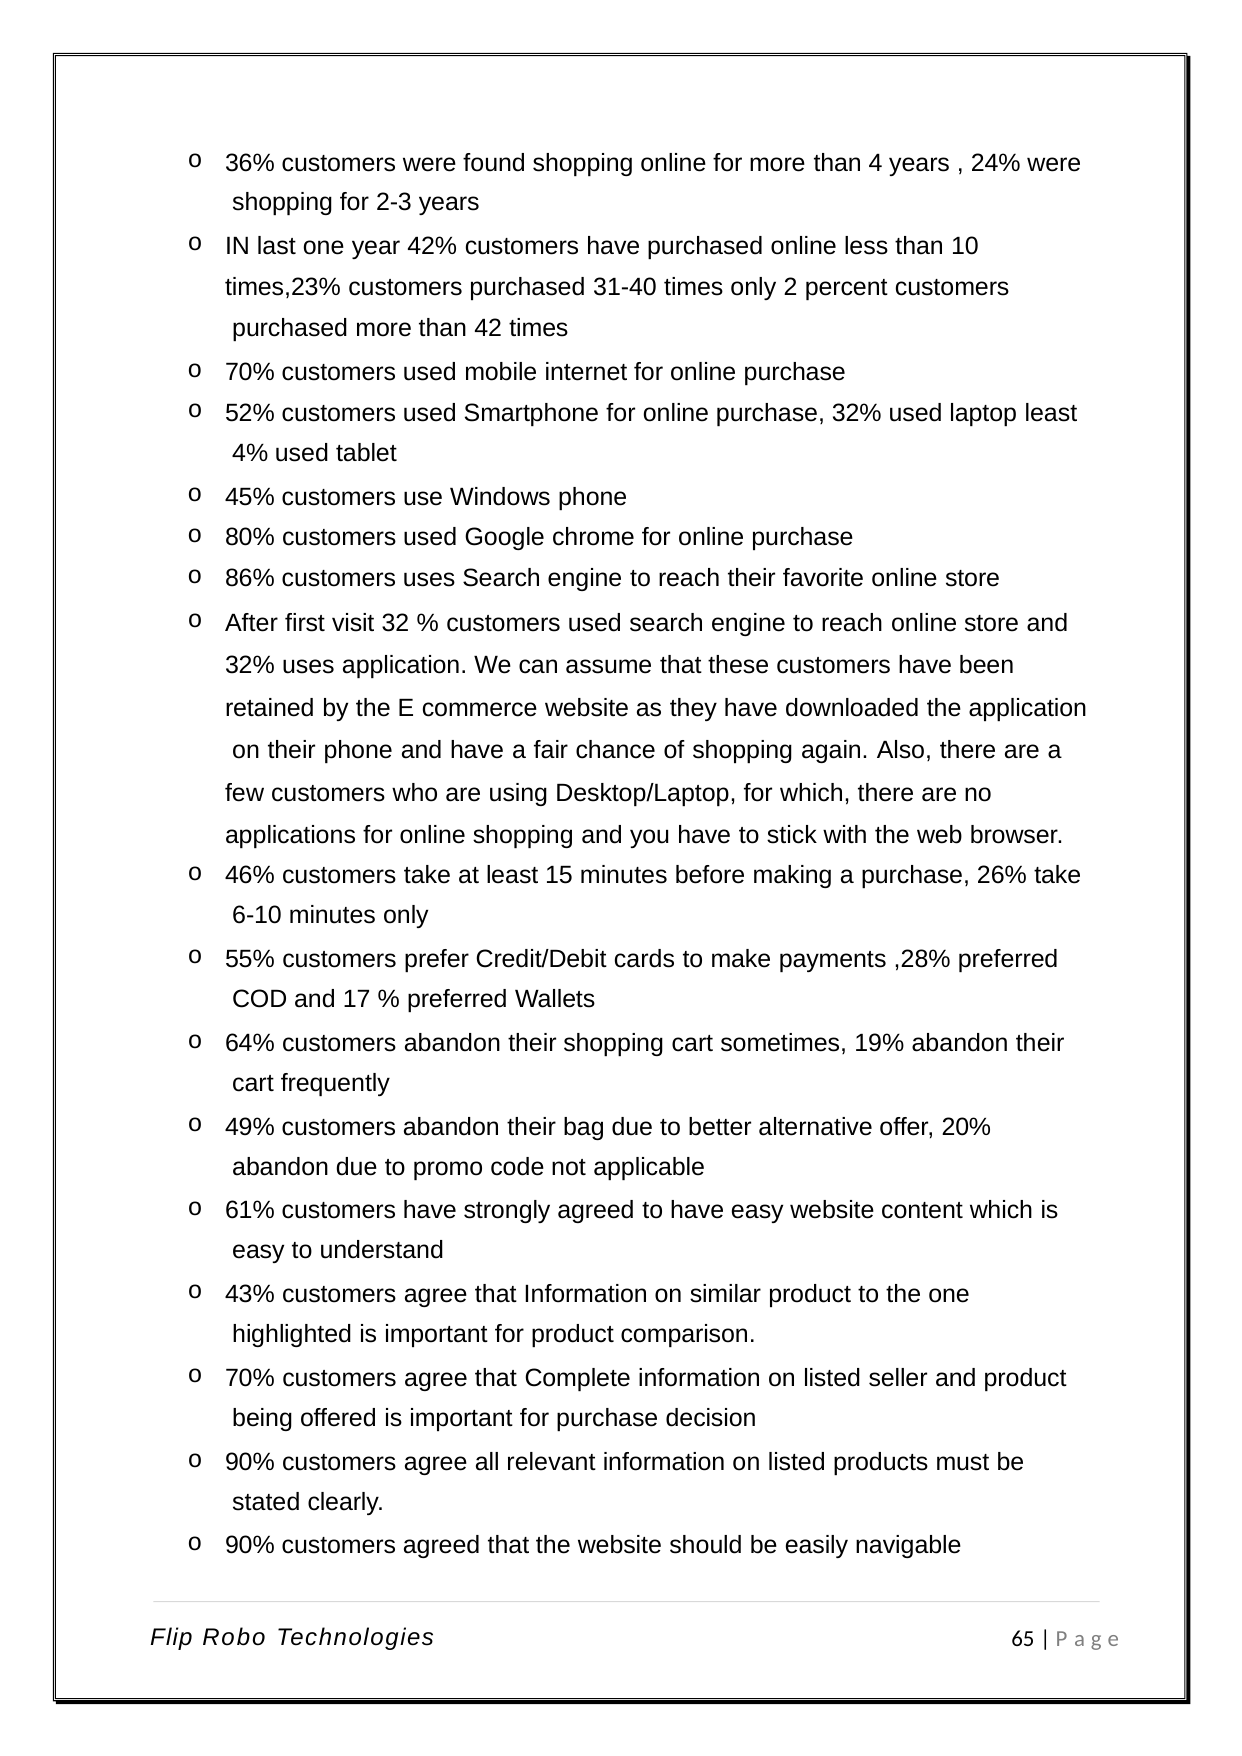

36% customers were found shopping online for more than 4 years , 24% were  shopping for 2-3 years
IN last one year 42% customers have purchased online less than 10  times,23% customers purchased 31-40 times only 2 percent customers  purchased more than 42 times
70% customers used mobile internet for online purchase
52% customers used Smartphone for online purchase, 32% used laptop least  4% used tablet
45% customers use Windows phone
80% customers used Google chrome for online purchase
86% customers uses Search engine to reach their favorite online store
After first visit 32 % customers used search engine to reach online store and  32% uses application. We can assume that these customers have been  retained by the E commerce website as they have downloaded the application  on their phone and have a fair chance of shopping again. Also, there are a  few customers who are using Desktop/Laptop, for which, there are no  applications for online shopping and you have to stick with the web browser.
46% customers take at least 15 minutes before making a purchase, 26% take  6-10 minutes only
55% customers prefer Credit/Debit cards to make payments ,28% preferred  COD and 17 % preferred Wallets
64% customers abandon their shopping cart sometimes, 19% abandon their  cart frequently
49% customers abandon their bag due to better alternative offer, 20%  abandon due to promo code not applicable
61% customers have strongly agreed to have easy website content which is  easy to understand
43% customers agree that Information on similar product to the one  highlighted is important for product comparison.
70% customers agree that Complete information on listed seller and product  being offered is important for purchase decision
90% customers agree all relevant information on listed products must be  stated clearly.
90% customers agreed that the website should be easily navigable

Flip Robo Technologies
65 | P a g e